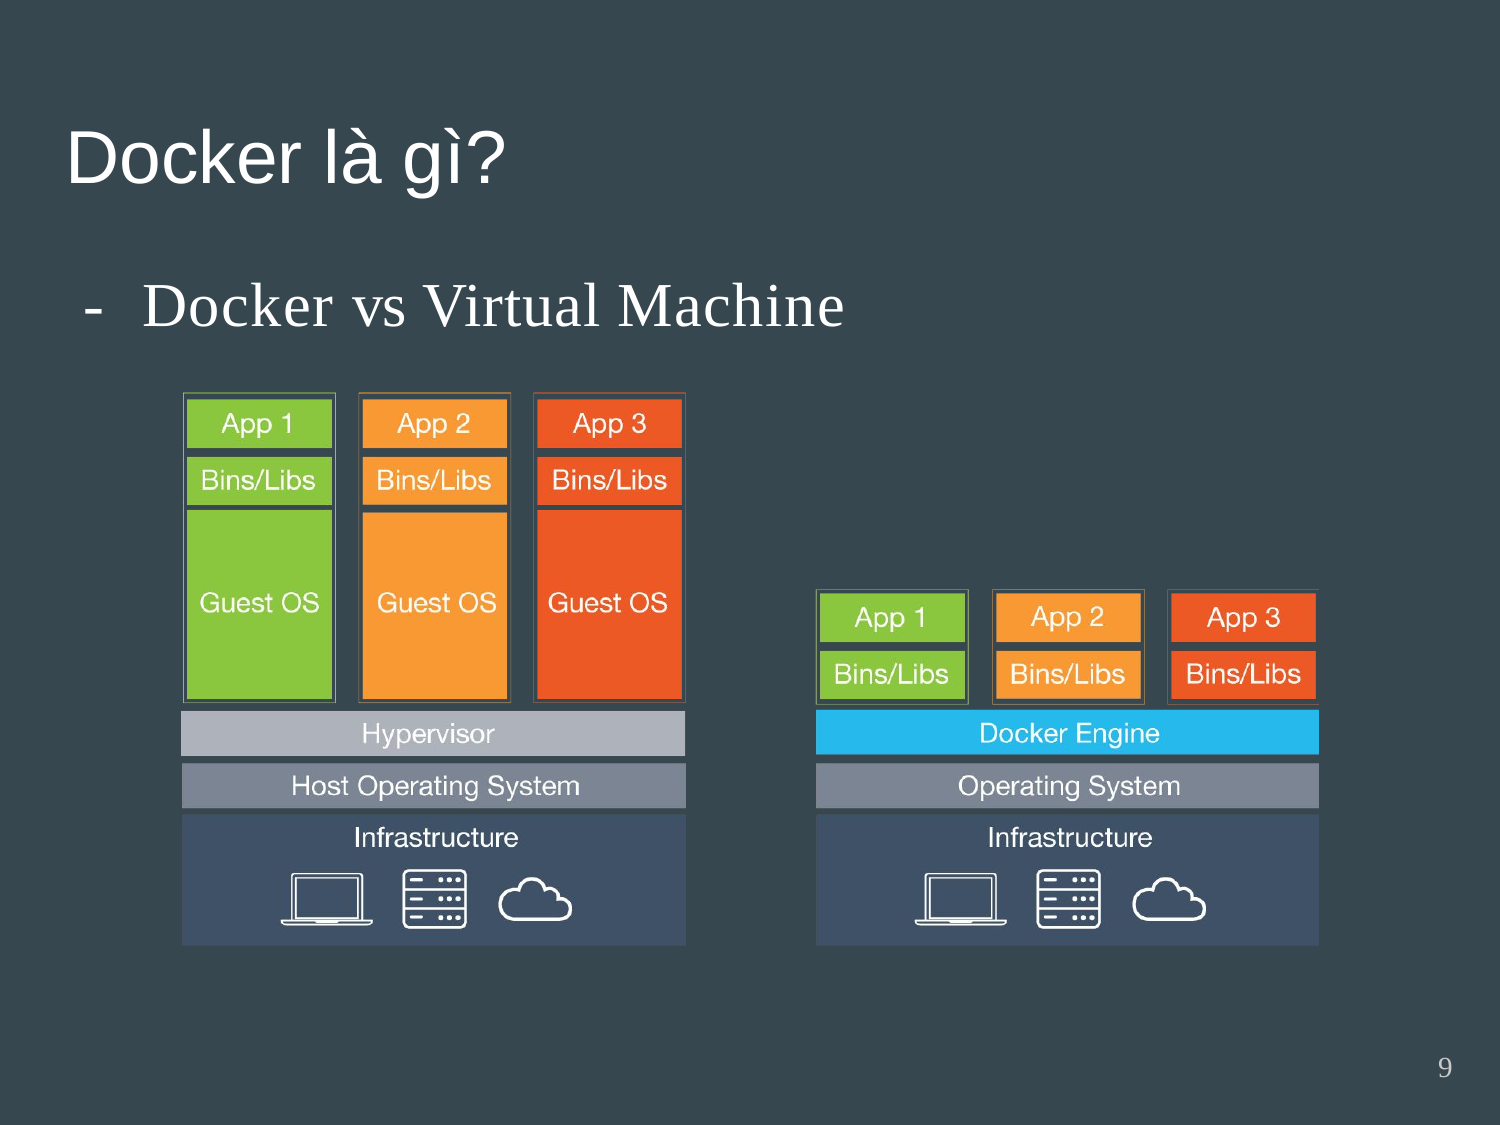

Docker là gì?
-	Docker vs Virtual Machine

9